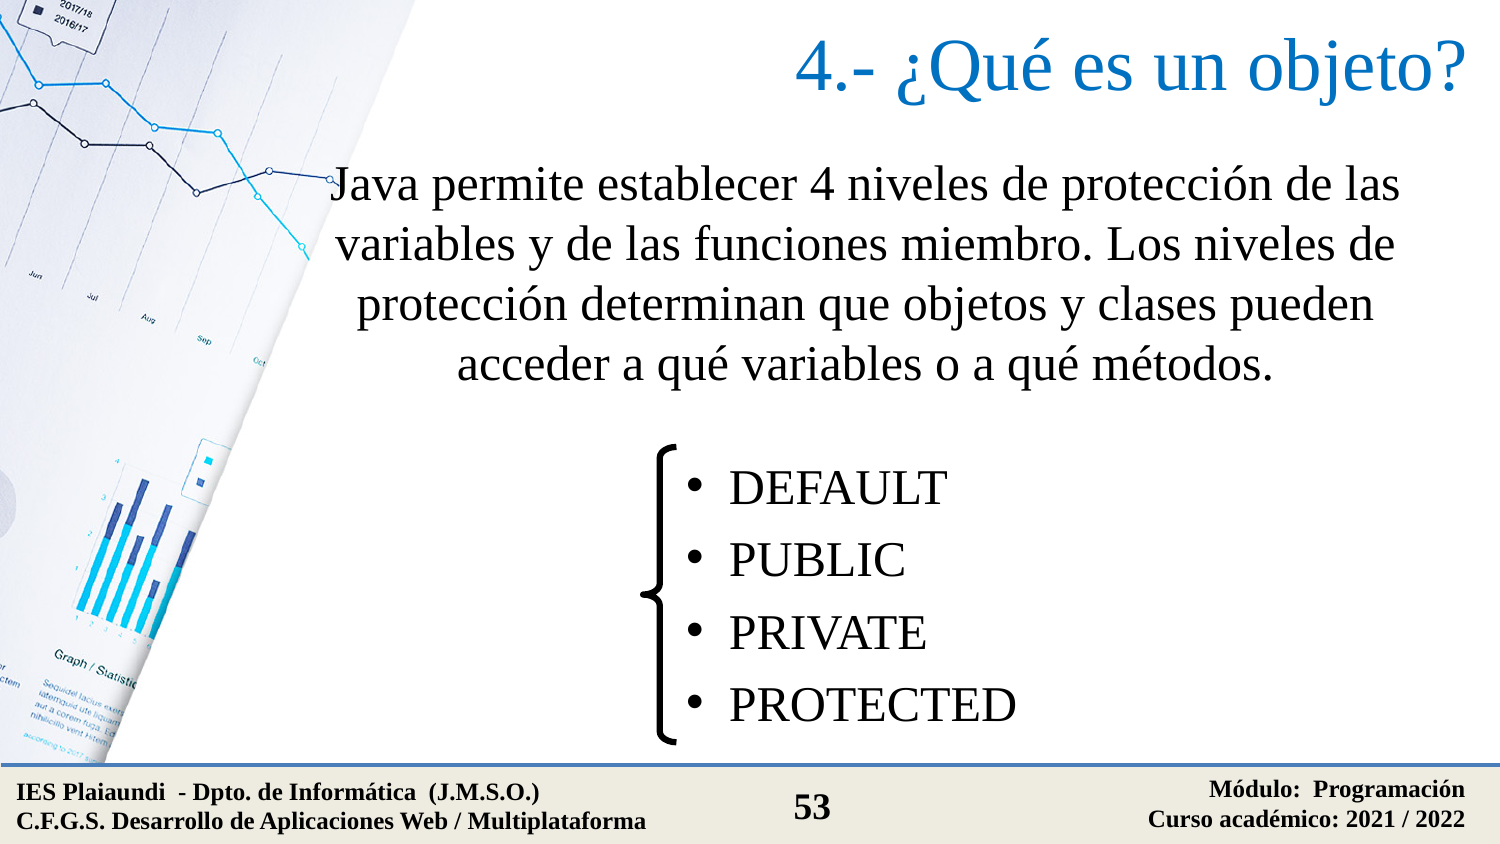

# 4.- ¿Qué es un objeto?
Java permite establecer 4 niveles de protección de las variables y de las funciones miembro. Los niveles de protección determinan que objetos y clases pueden acceder a qué variables o a qué métodos.

DEFAULT
PUBLIC
PRIVATE
PROTECTED

Módulo:  Programación
Curso académico: 2021 / 2022
IES Plaiaundi  - Dpto. de Informática  (J.M.S.O.)
C.F.G.S. Desarrollo de Aplicaciones Web / Multiplataforma
53